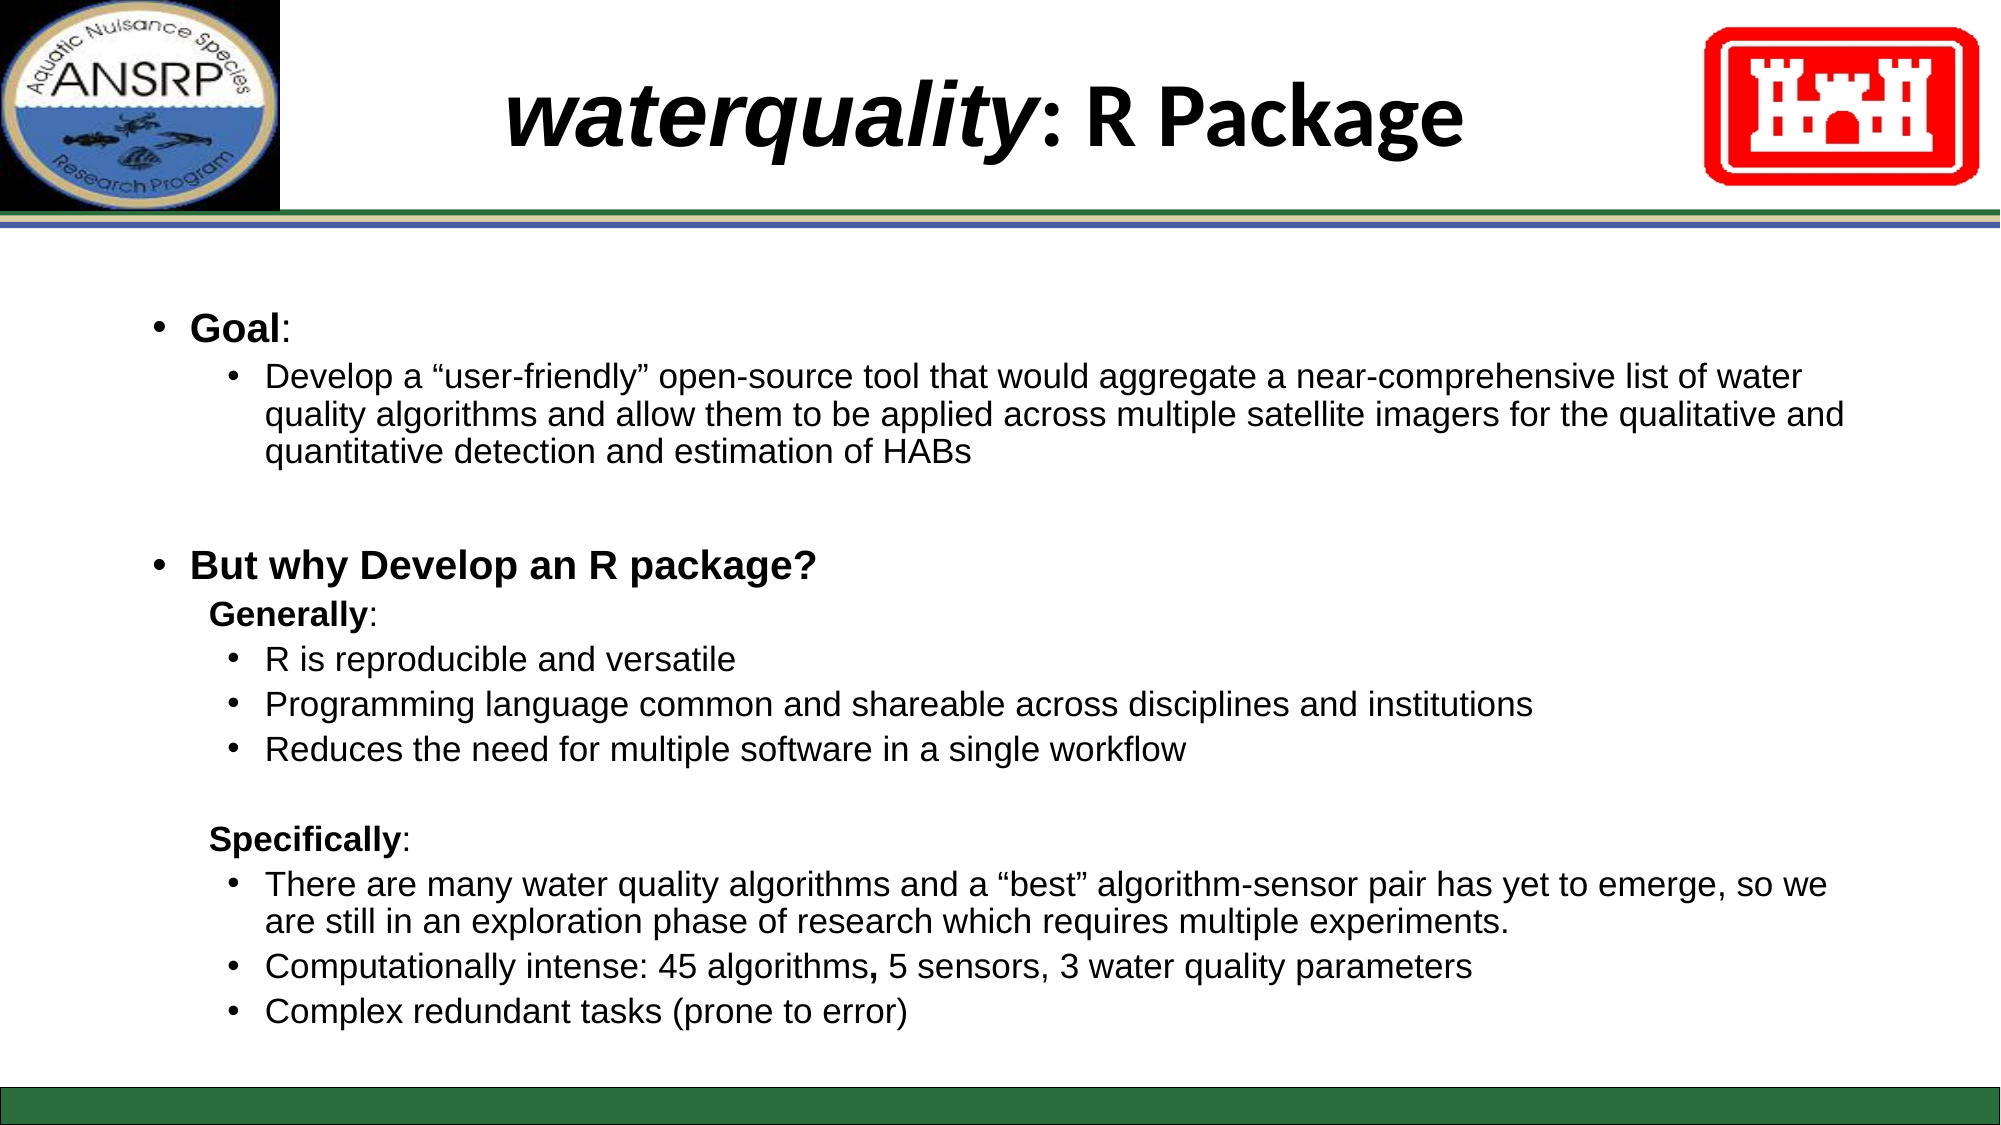

waterquality: R Package
Goal:
Develop a “user-friendly” open-source tool that would aggregate a near-comprehensive list of water quality algorithms and allow them to be applied across multiple satellite imagers for the qualitative and quantitative detection and estimation of HABs

But why Develop an R package?
Generally:
R is reproducible and versatile
Programming language common and shareable across disciplines and institutions
Reduces the need for multiple software in a single workflow

Specifically:
There are many water quality algorithms and a “best” algorithm-sensor pair has yet to emerge, so we are still in an exploration phase of research which requires multiple experiments.
Computationally intense: 45 algorithms, 5 sensors, 3 water quality parameters
Complex redundant tasks (prone to error)